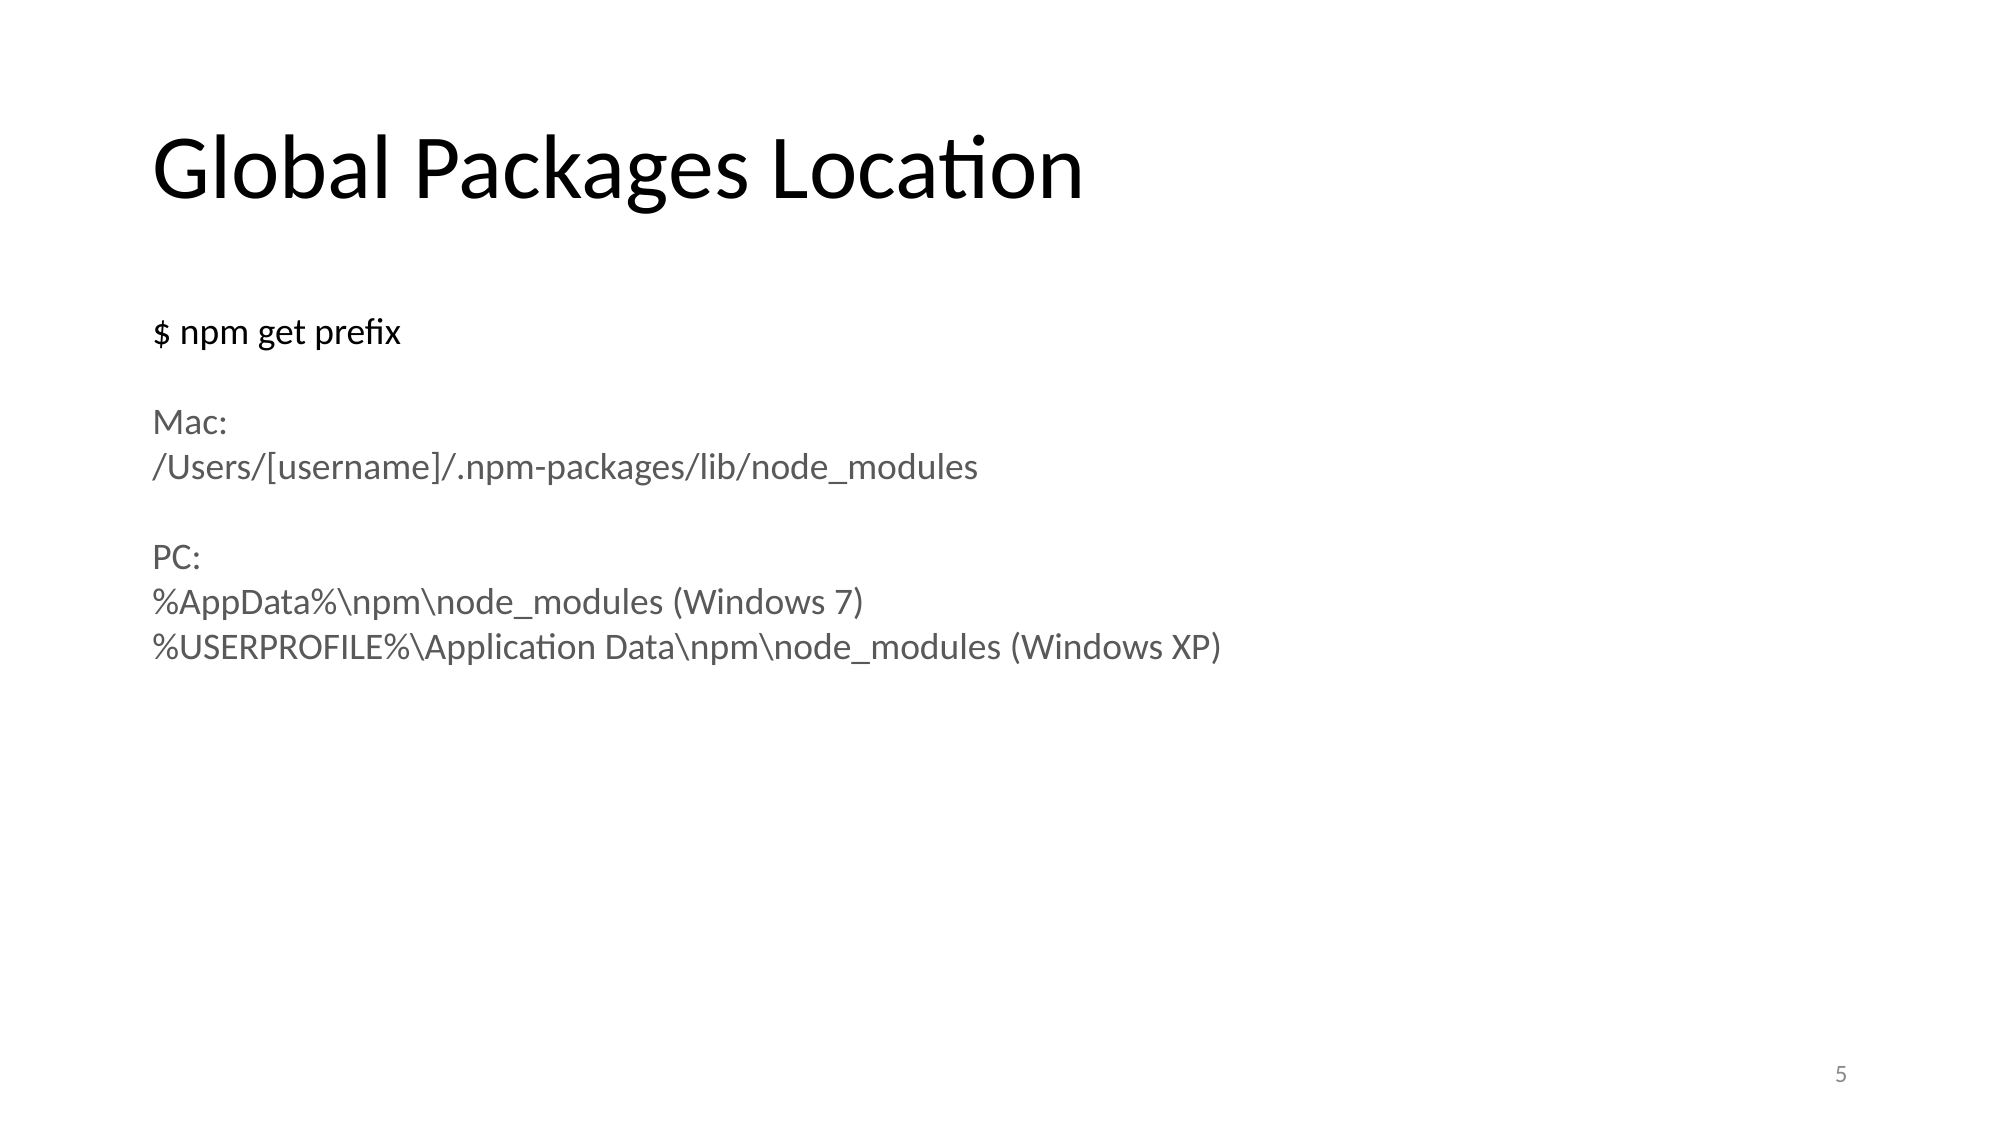

# Global Packages Location
$ npm get prefix

Mac:
/Users/[username]/.npm-packages/lib/node_modules

PC:
%AppData%\npm\node_modules (Windows 7)
%USERPROFILE%\Application Data\npm\node_modules (Windows XP)
5